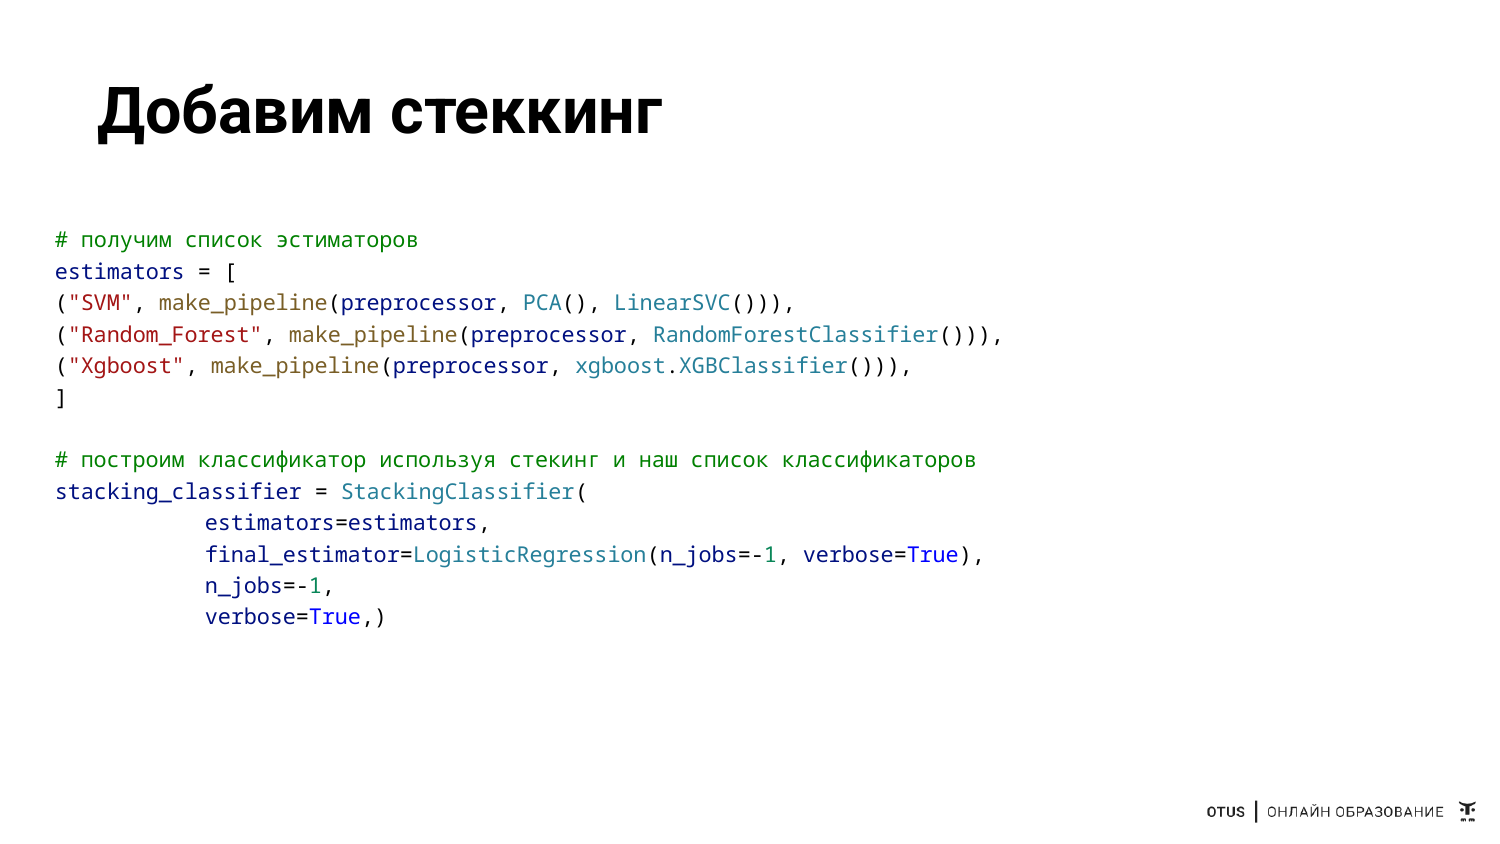

# Добавим стеккинг
# получим список эстиматоров
estimators = [
("SVM", make_pipeline(preprocessor, PCA(), LinearSVC())),
("Random_Forest", make_pipeline(preprocessor, RandomForestClassifier())),
("Xgboost", make_pipeline(preprocessor, xgboost.XGBClassifier())),
]
# построим классификатор используя стекинг и наш список классификаторов
stacking_classifier = StackingClassifier(
	estimators=estimators,
	final_estimator=LogisticRegression(n_jobs=-1, verbose=True),
	n_jobs=-1,
	verbose=True,)